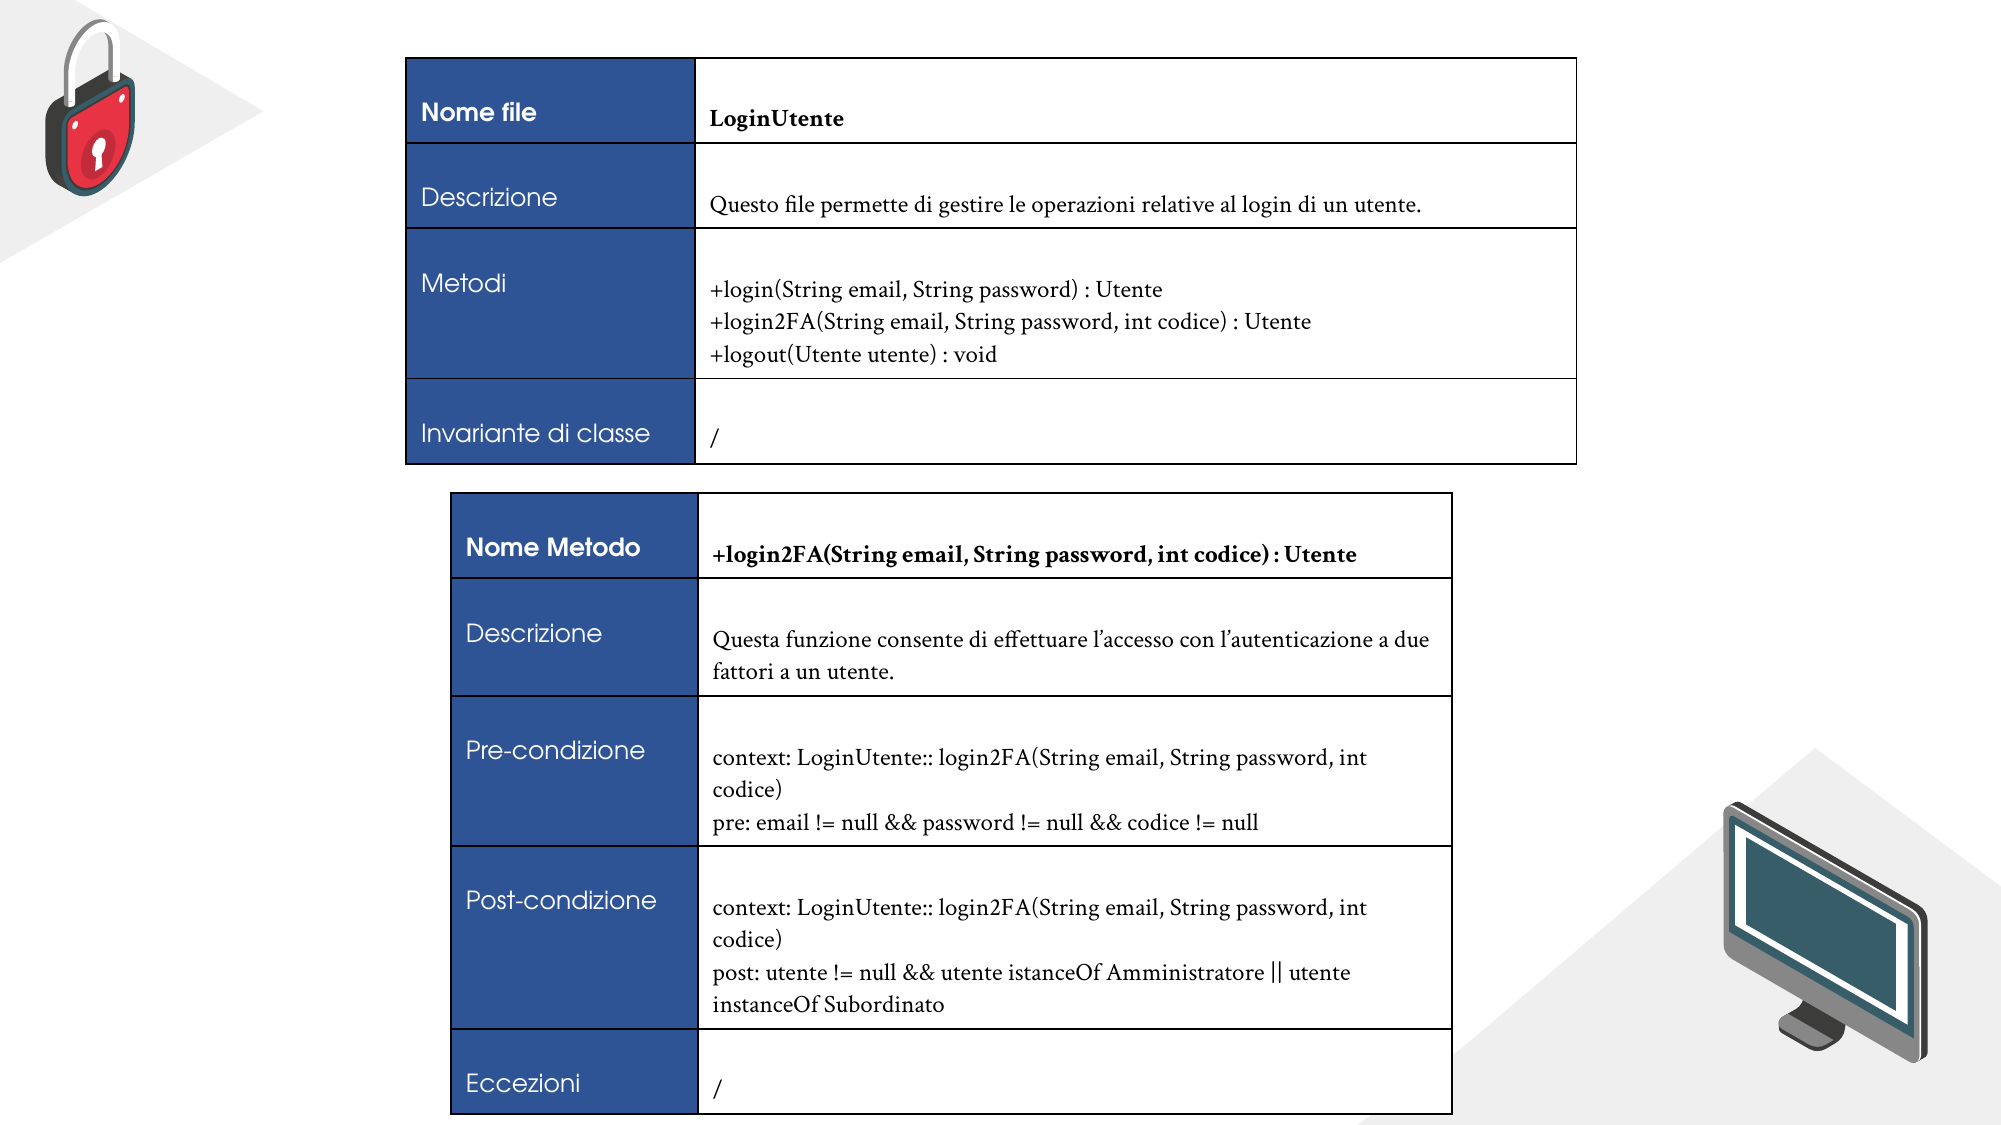

| Nome file | LoginUtente |
| --- | --- |
| Descrizione | Questo file permette di gestire le operazioni relative al login di un utente. |
| Metodi | +login(String email, String password) : Utente  +login2FA(String email, String password, int codice) : Utente  +logout(Utente utente) : void |
| Invariante di classe | / |
| Nome Metodo | +login2FA(String email, String password, int codice) : Utente |
| --- | --- |
| Descrizione | Questa funzione consente di effettuare l’accesso con l’autenticazione a due fattori a un utente. |
| Pre-condizione | context: LoginUtente:: login2FA(String email, String password, int codice)  pre: email != null && password != null && codice != null |
| Post-condizione | context: LoginUtente:: login2FA(String email, String password, int codice)  post: utente != null && utente istanceOf Amministratore || utente instanceOf Subordinato |
| Eccezioni | / |